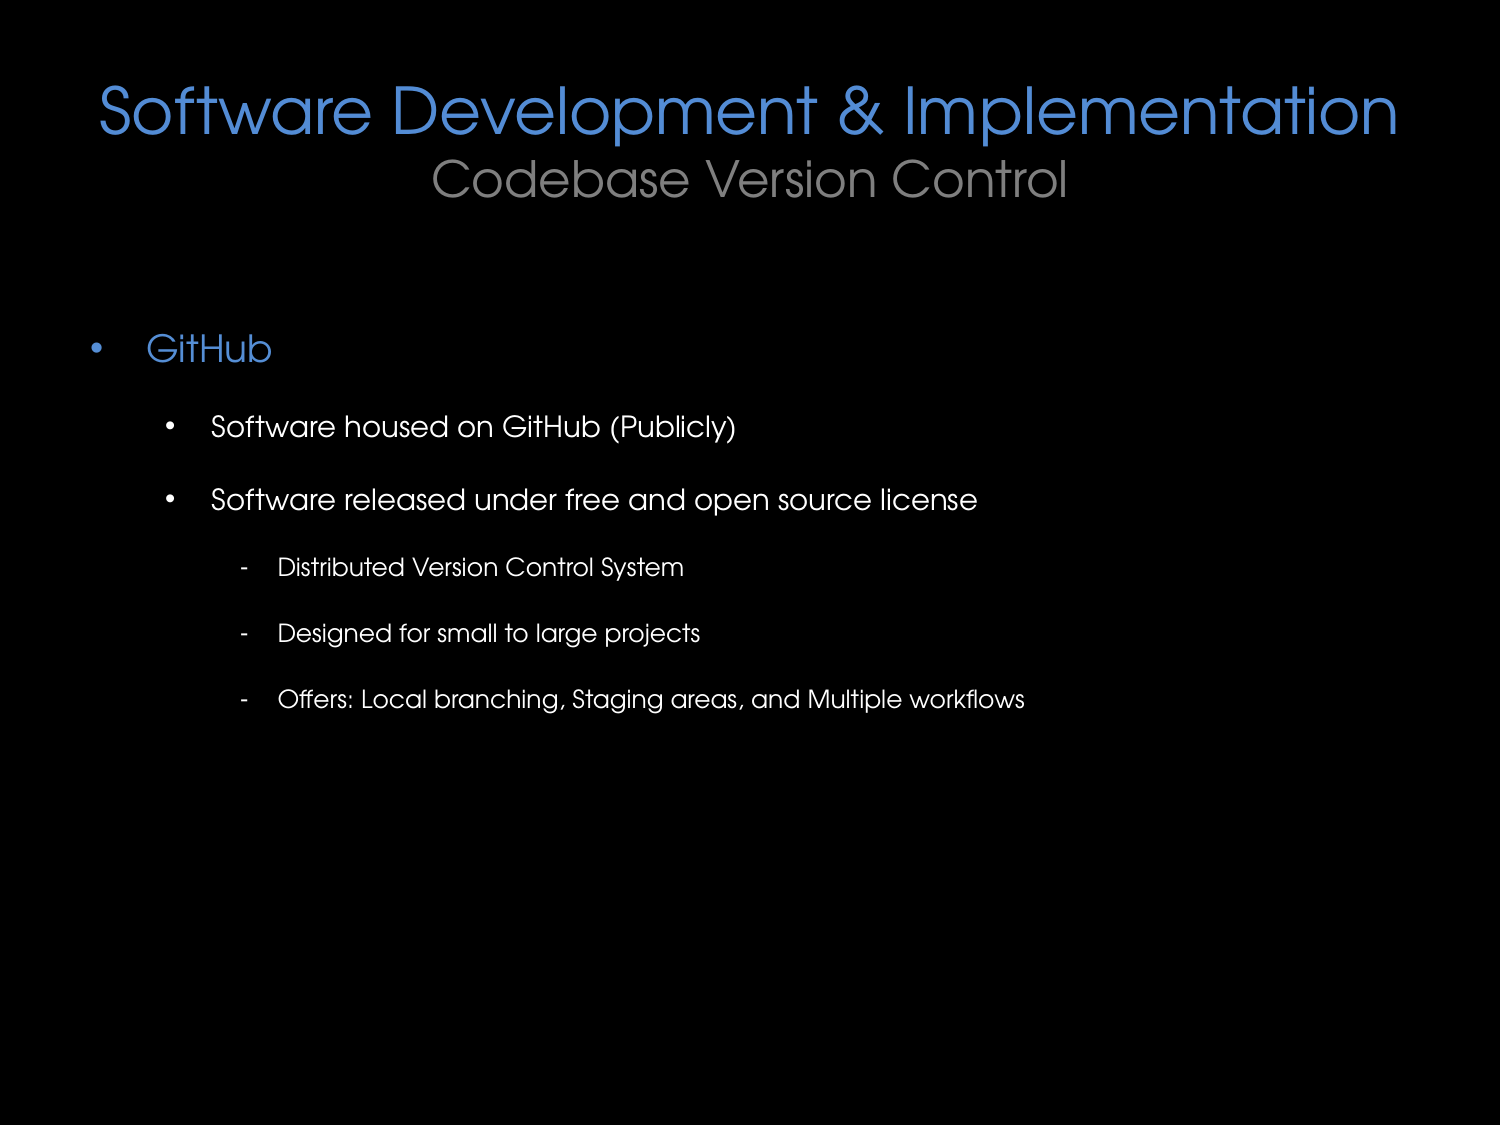

# Software Development & Implementation Codebase Version Control
GitHub
Software housed on GitHub (Publicly)
Software released under free and open source license
Distributed Version Control System
Designed for small to large projects
Offers: Local branching, Staging areas, and Multiple workflows